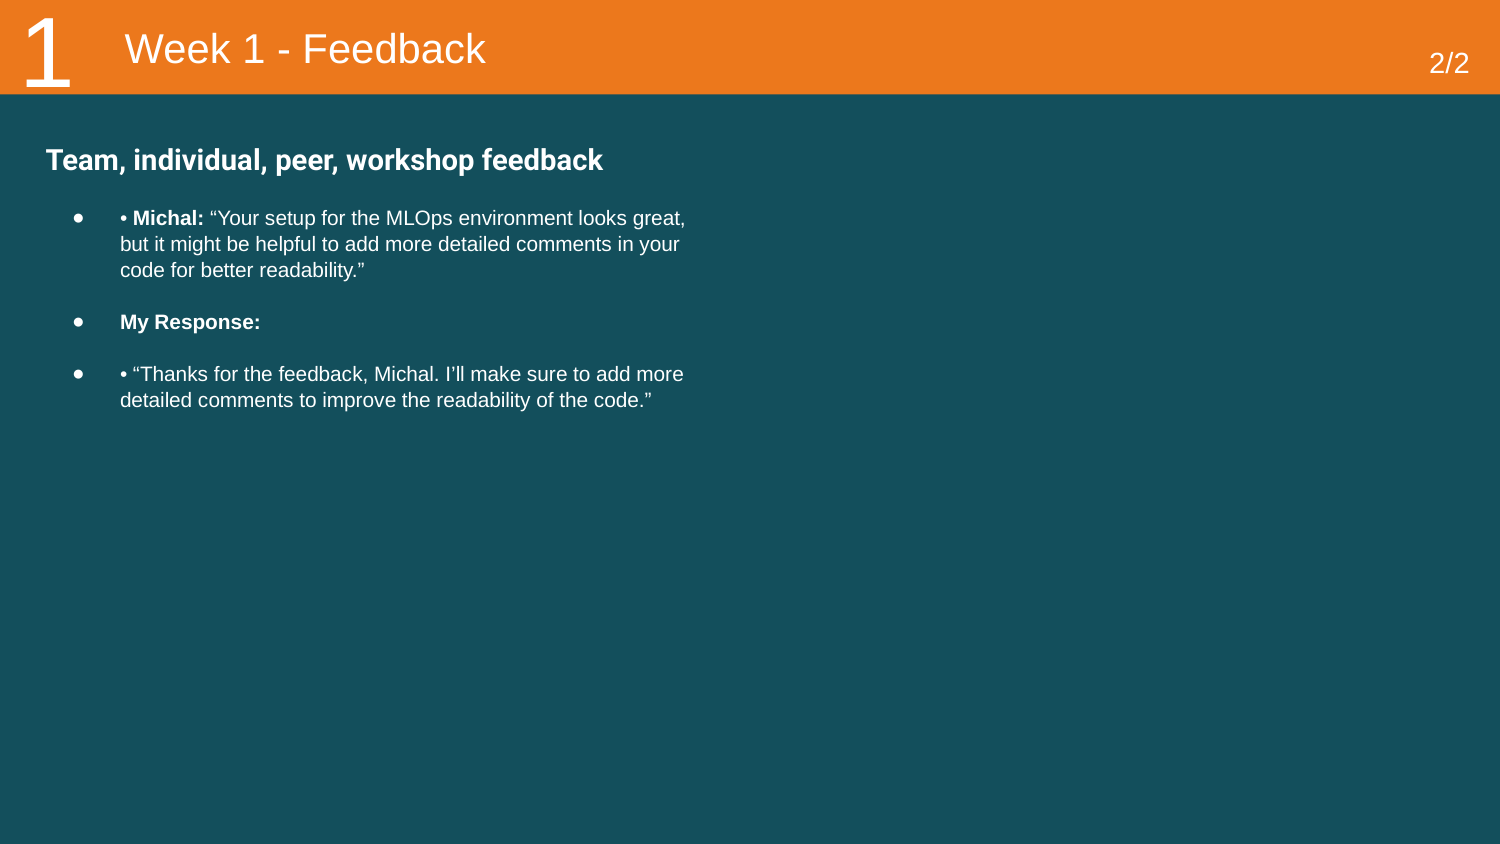

1
# Week 1 - Feedback
2/2
Team, individual, peer, workshop feedback
• Michal: “Your setup for the MLOps environment looks great, but it might be helpful to add more detailed comments in your code for better readability.”

My Response:
• “Thanks for the feedback, Michal. I’ll make sure to add more detailed comments to improve the readability of the code.”